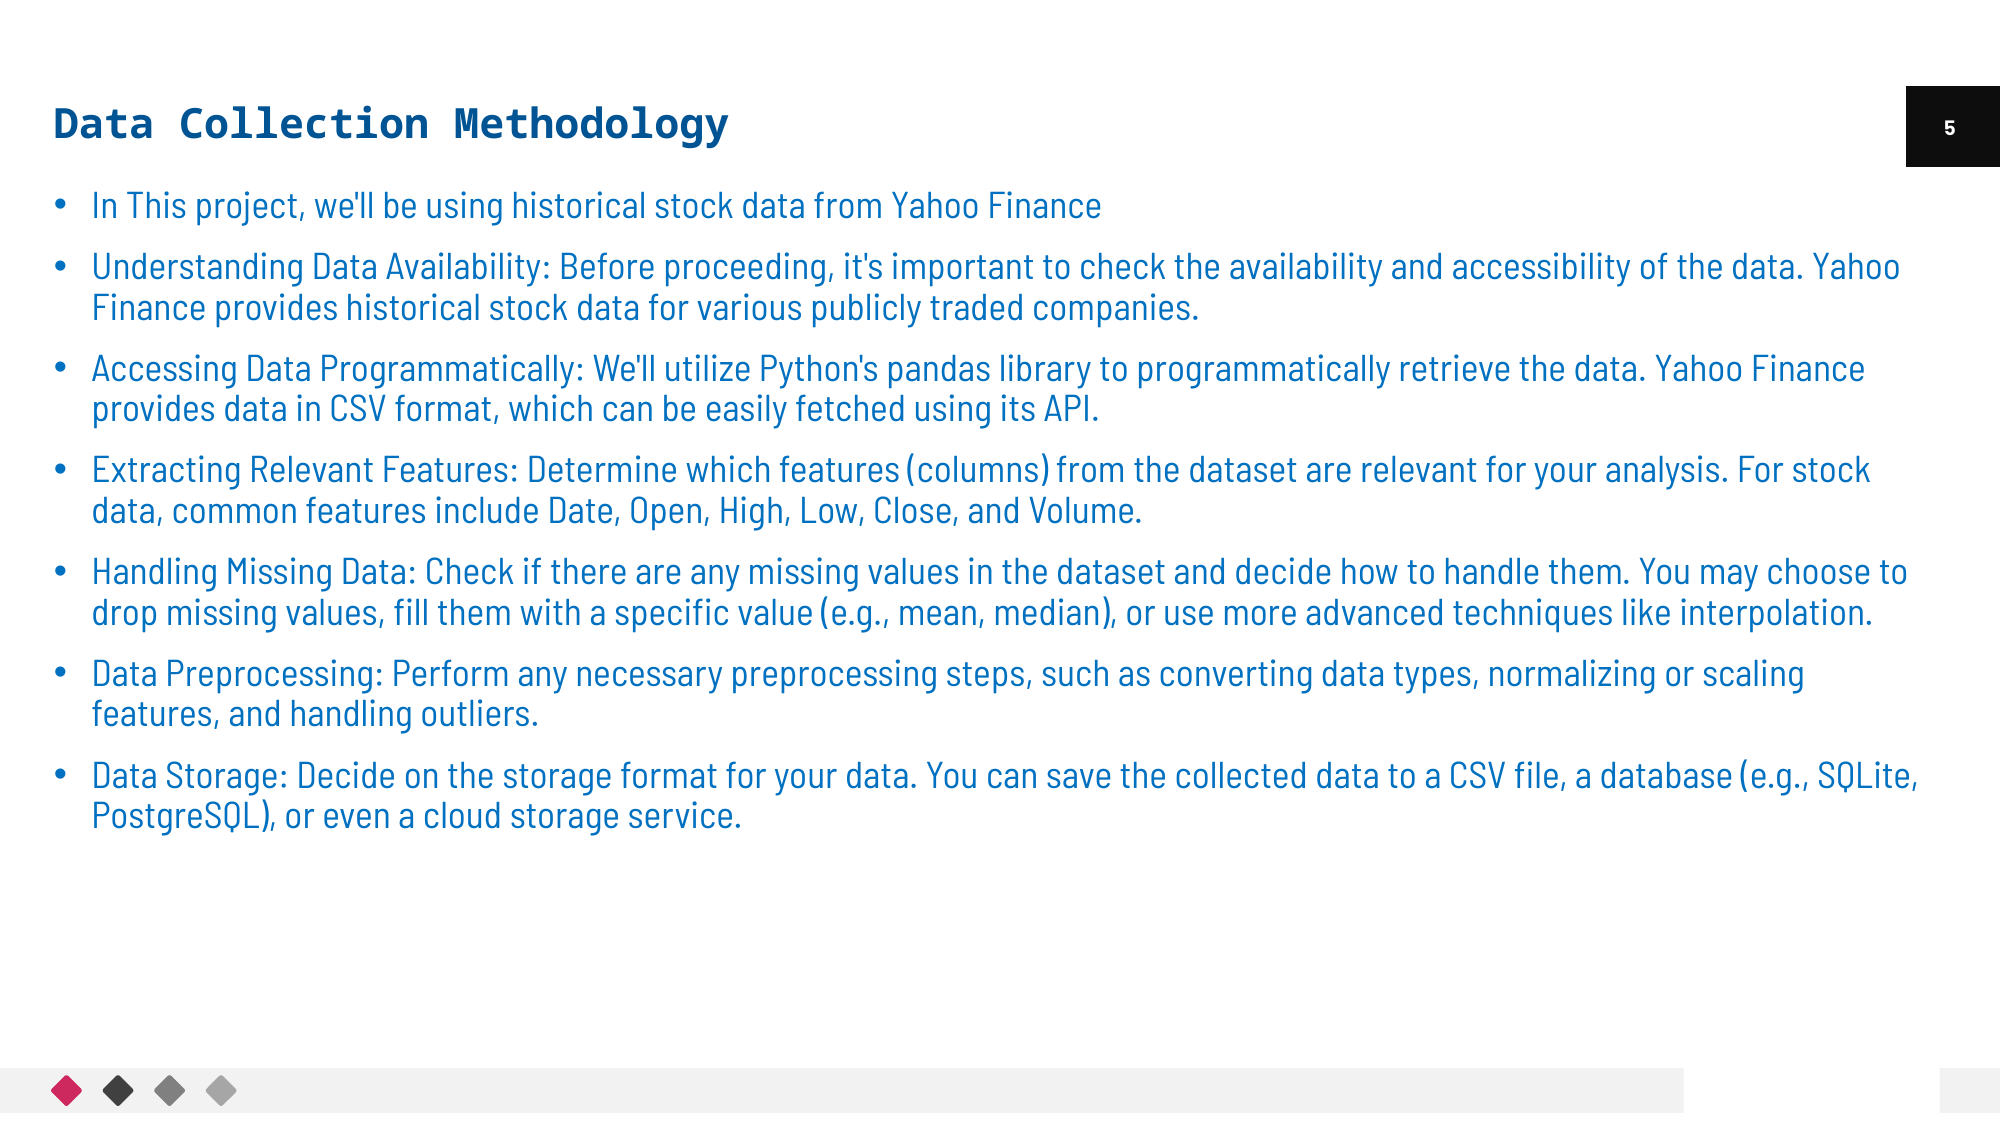

Data Collection Methodology
5
In This project, we'll be using historical stock data from Yahoo Finance
Understanding Data Availability: Before proceeding, it's important to check the availability and accessibility of the data. Yahoo Finance provides historical stock data for various publicly traded companies.
Accessing Data Programmatically: We'll utilize Python's pandas library to programmatically retrieve the data. Yahoo Finance provides data in CSV format, which can be easily fetched using its API.
Extracting Relevant Features: Determine which features (columns) from the dataset are relevant for your analysis. For stock data, common features include Date, Open, High, Low, Close, and Volume.
Handling Missing Data: Check if there are any missing values in the dataset and decide how to handle them. You may choose to drop missing values, fill them with a specific value (e.g., mean, median), or use more advanced techniques like interpolation.
Data Preprocessing: Perform any necessary preprocessing steps, such as converting data types, normalizing or scaling features, and handling outliers.
Data Storage: Decide on the storage format for your data. You can save the collected data to a CSV file, a database (e.g., SQLite, PostgreSQL), or even a cloud storage service.
5